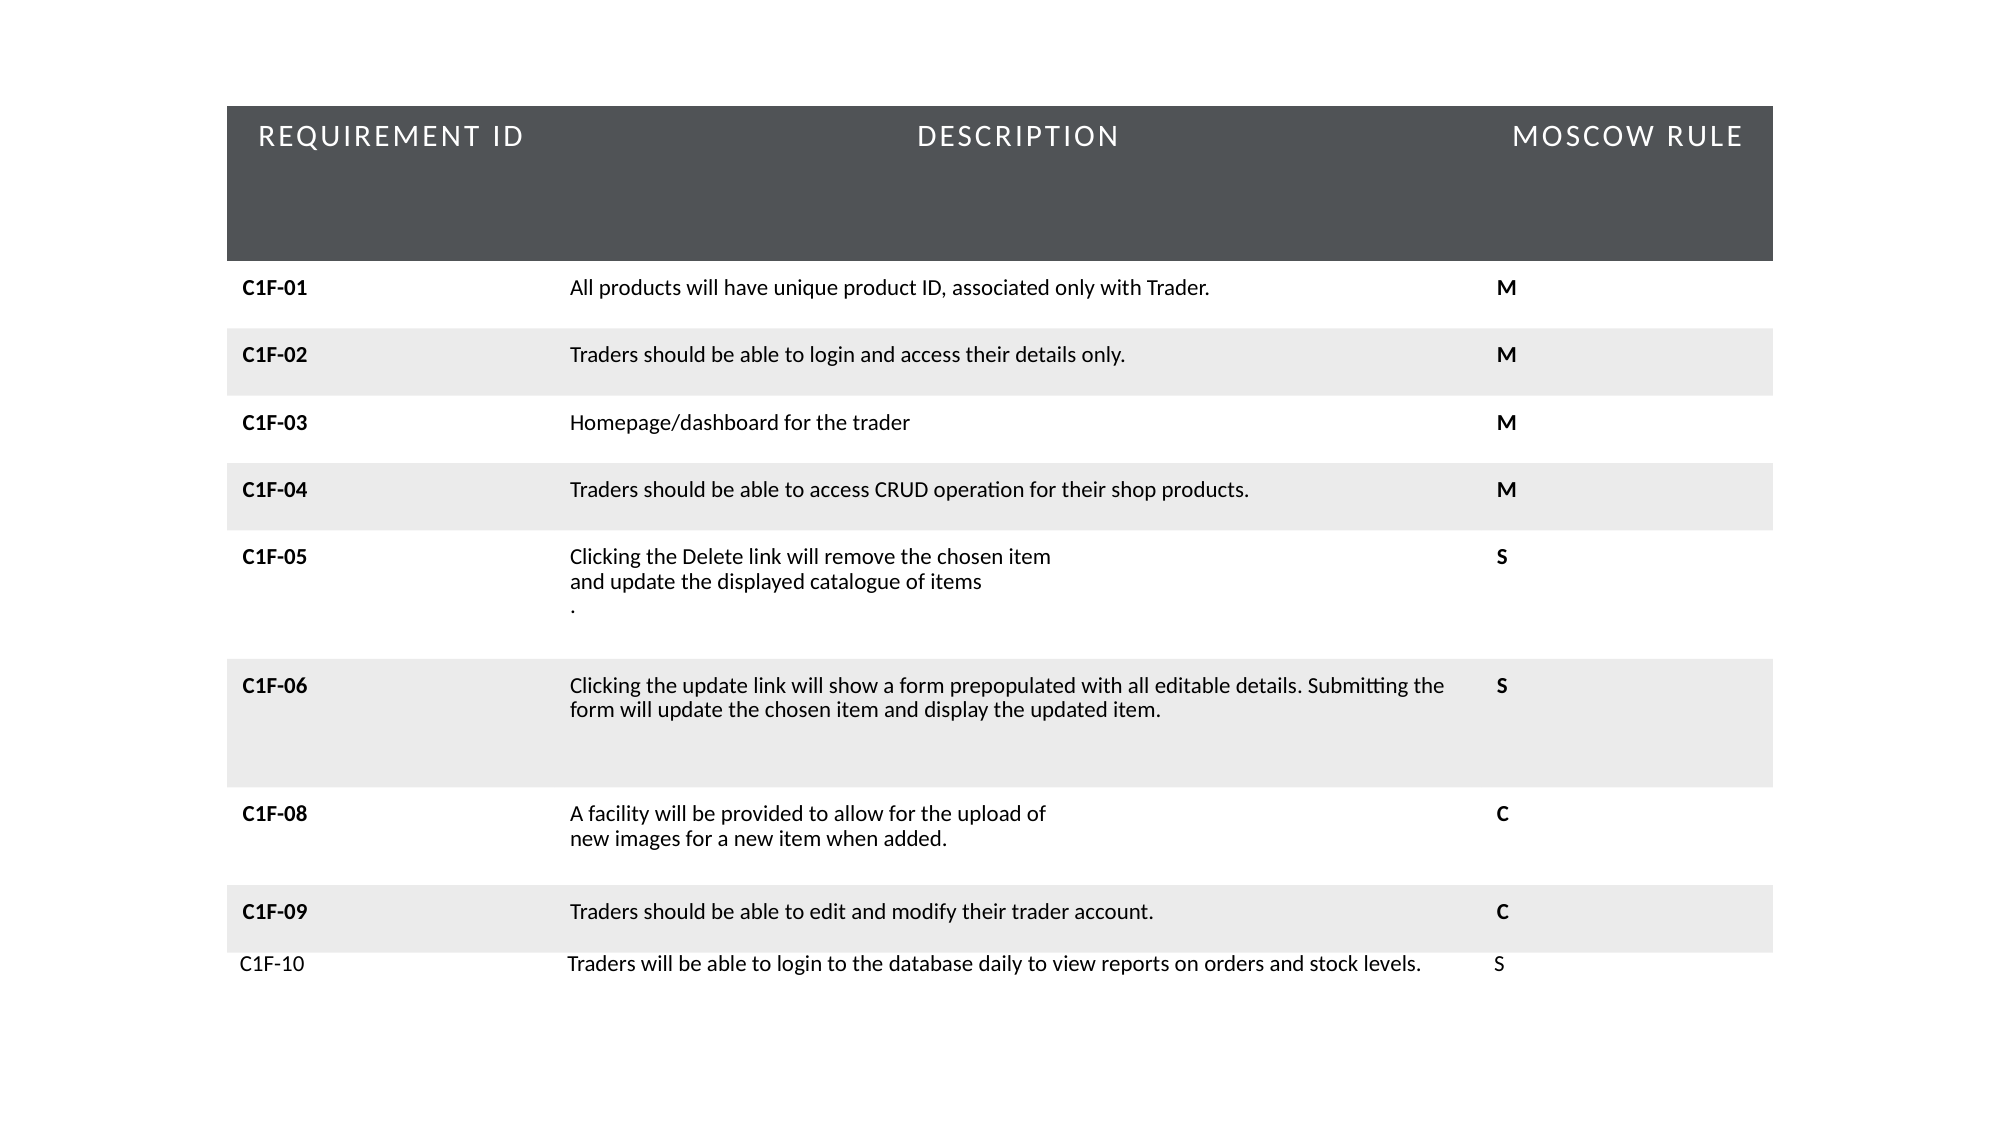

| REQUIREMENT ID | DESCRIPTION | MOSCOW RULE |
| --- | --- | --- |
| C1F-01 | All products will have unique product ID, associated only with Trader. | M |
| C1F-02 | Traders should be able to login and access their details only. | M |
| C1F-03 | Homepage/dashboard for the trader | M |
| C1F-04 | Traders should be able to access CRUD operation for their shop products. | M |
| C1F-05 | Clicking the Delete link will remove the chosen item and update the displayed catalogue of items . | S |
| C1F-06 | Clicking the update link will show a form prepopulated with all editable details. Submitting the form will update the chosen item and display the updated item. | S |
| C1F-08 | A facility will be provided to allow for the upload of new images for a new item when added. | C |
| C1F-09 | Traders should be able to edit and modify their trader account. | C |
| C1F-10 | Traders will be able to login to the database daily to view reports on orders and stock levels. | S |